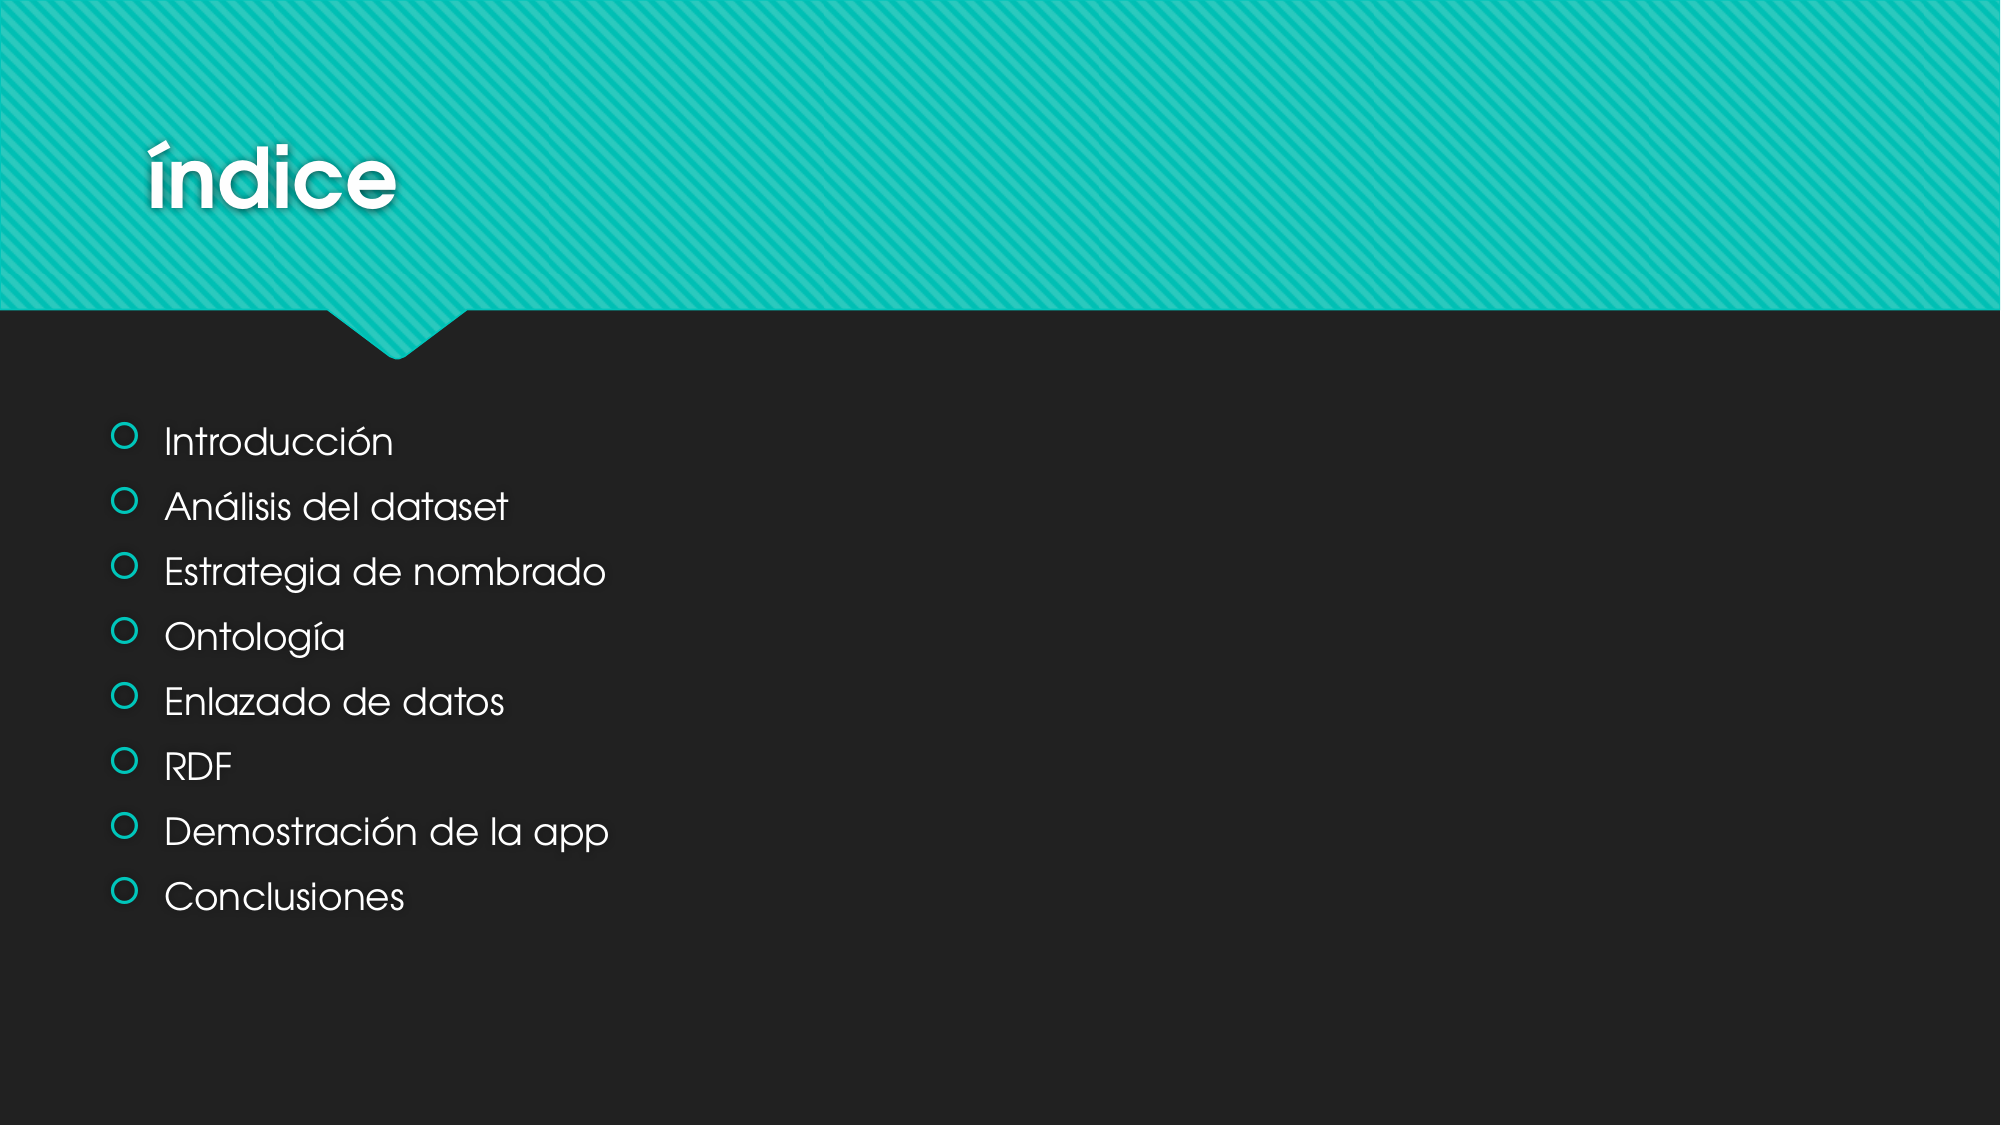

# índice
Introducción
Análisis del dataset
Estrategia de nombrado
Ontología
Enlazado de datos
RDF
Demostración de la app
Conclusiones